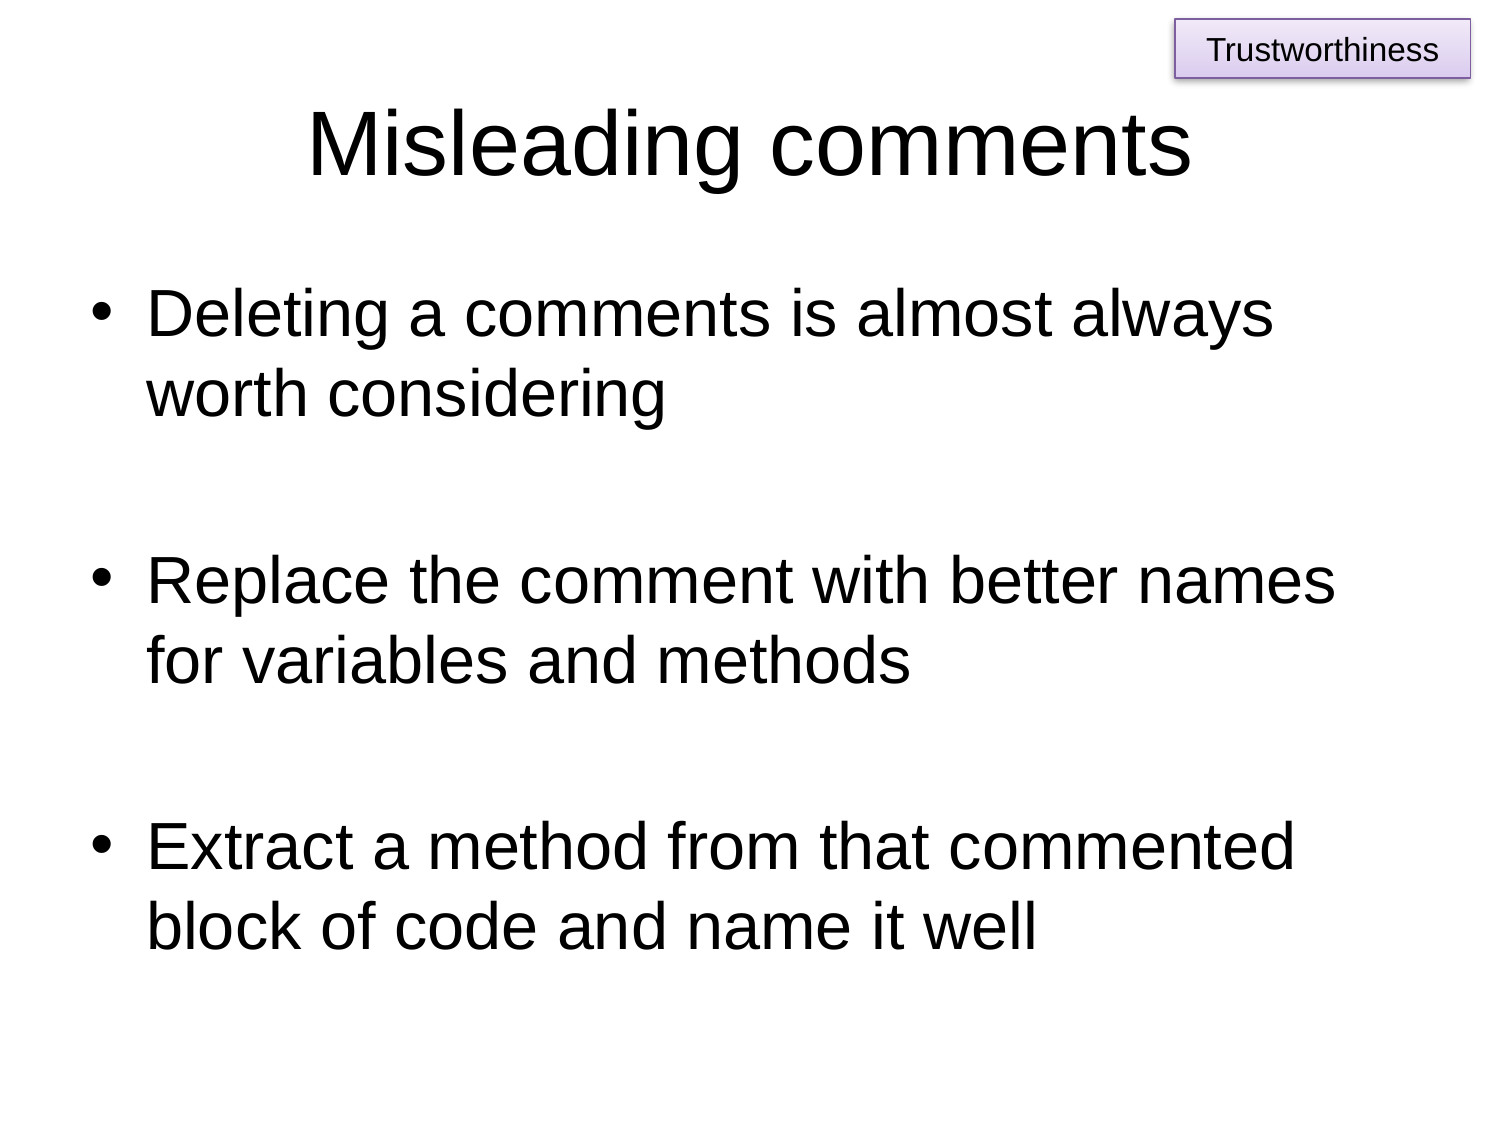

Trustworthiness
# Misleading comments
Deleting a comments is almost always worth considering

Replace the comment with better names for variables and methods

Extract a method from that commented block of code and name it well